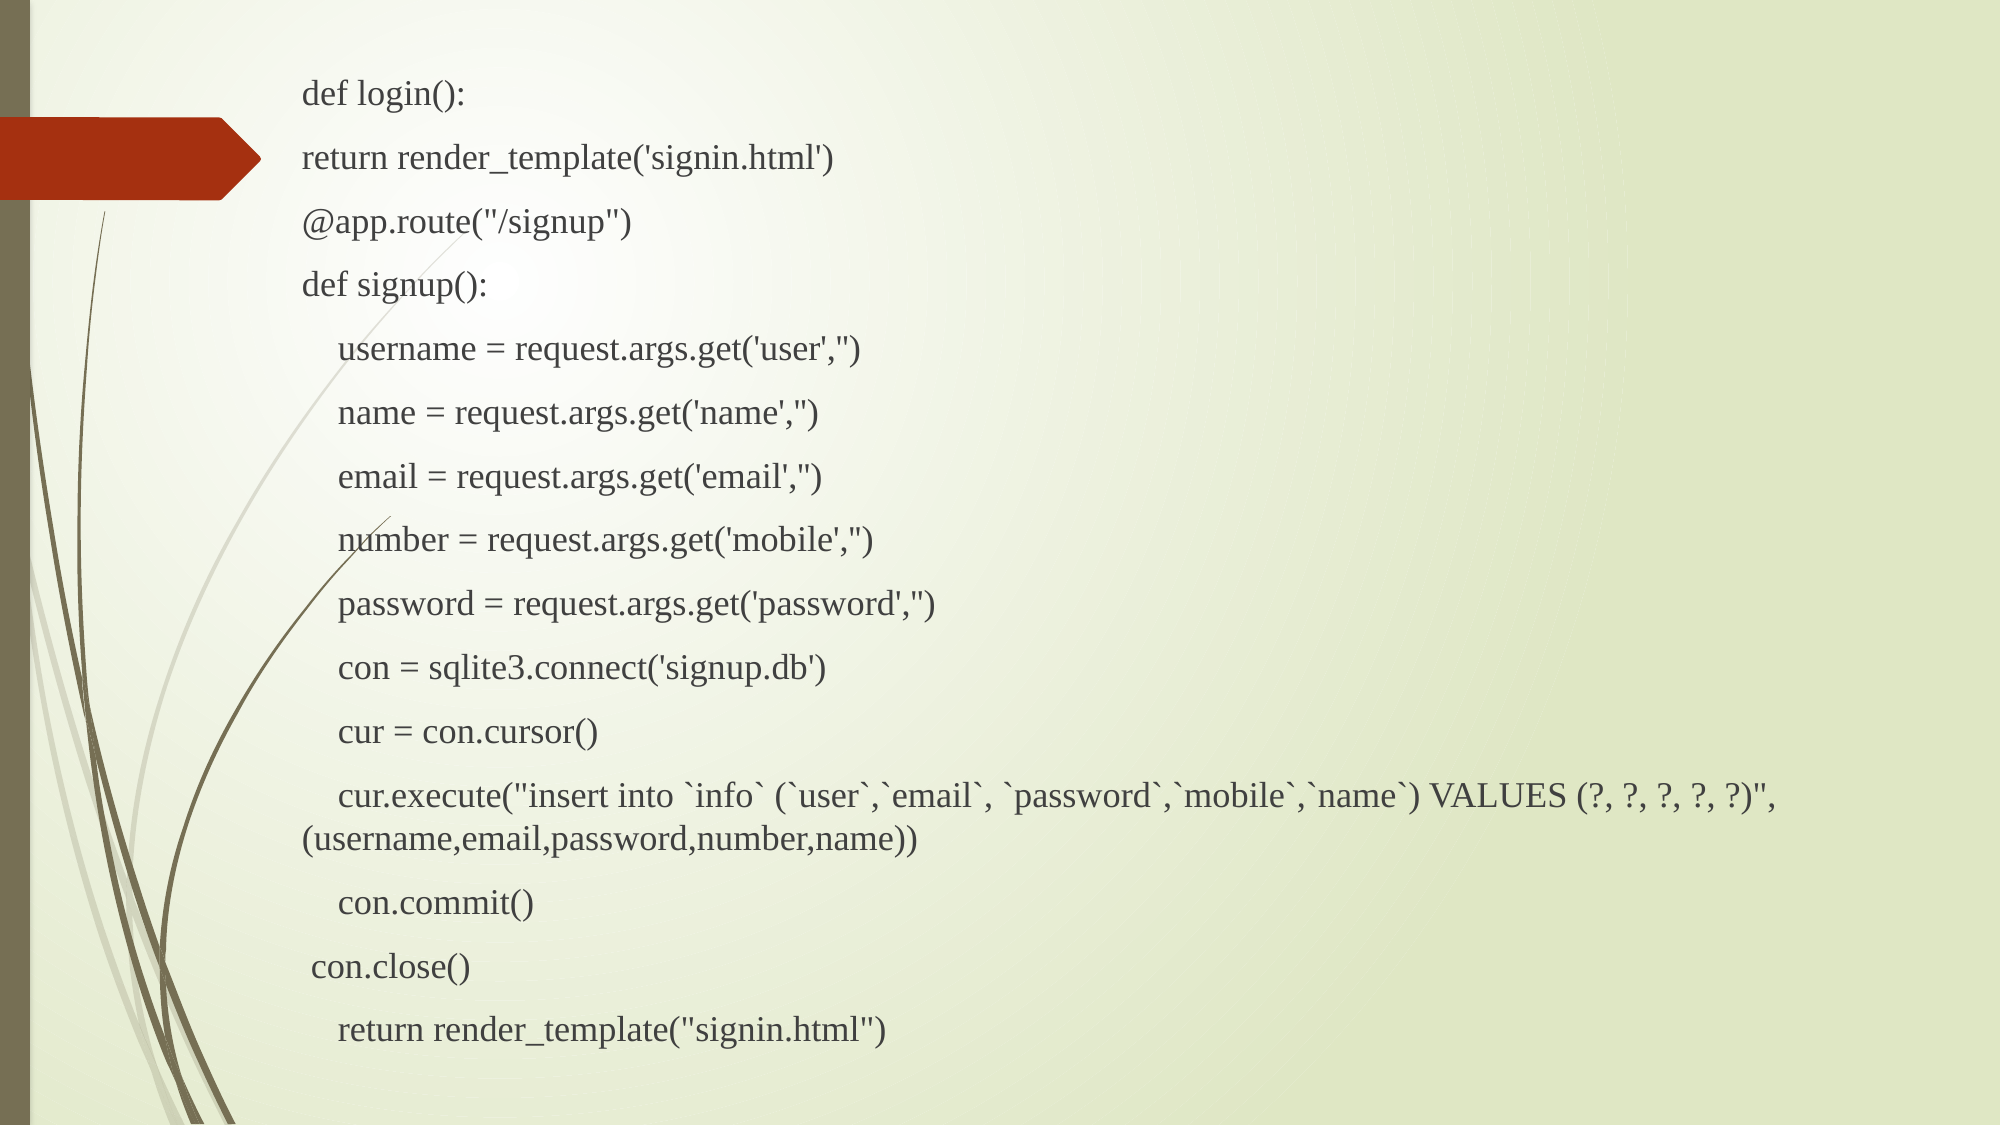

def login():
	return render_template('signin.html')
@app.route("/signup")
def signup():
    username = request.args.get('user','')
    name = request.args.get('name','')
    email = request.args.get('email','')
    number = request.args.get('mobile','')
    password = request.args.get('password','')
    con = sqlite3.connect('signup.db')
    cur = con.cursor()
    cur.execute("insert into `info` (`user`,`email`, `password`,`mobile`,`name`) VALUES (?, ?, ?, ?, ?)",(username,email,password,number,name))
    con.commit()
 con.close()
    return render_template("signin.html")